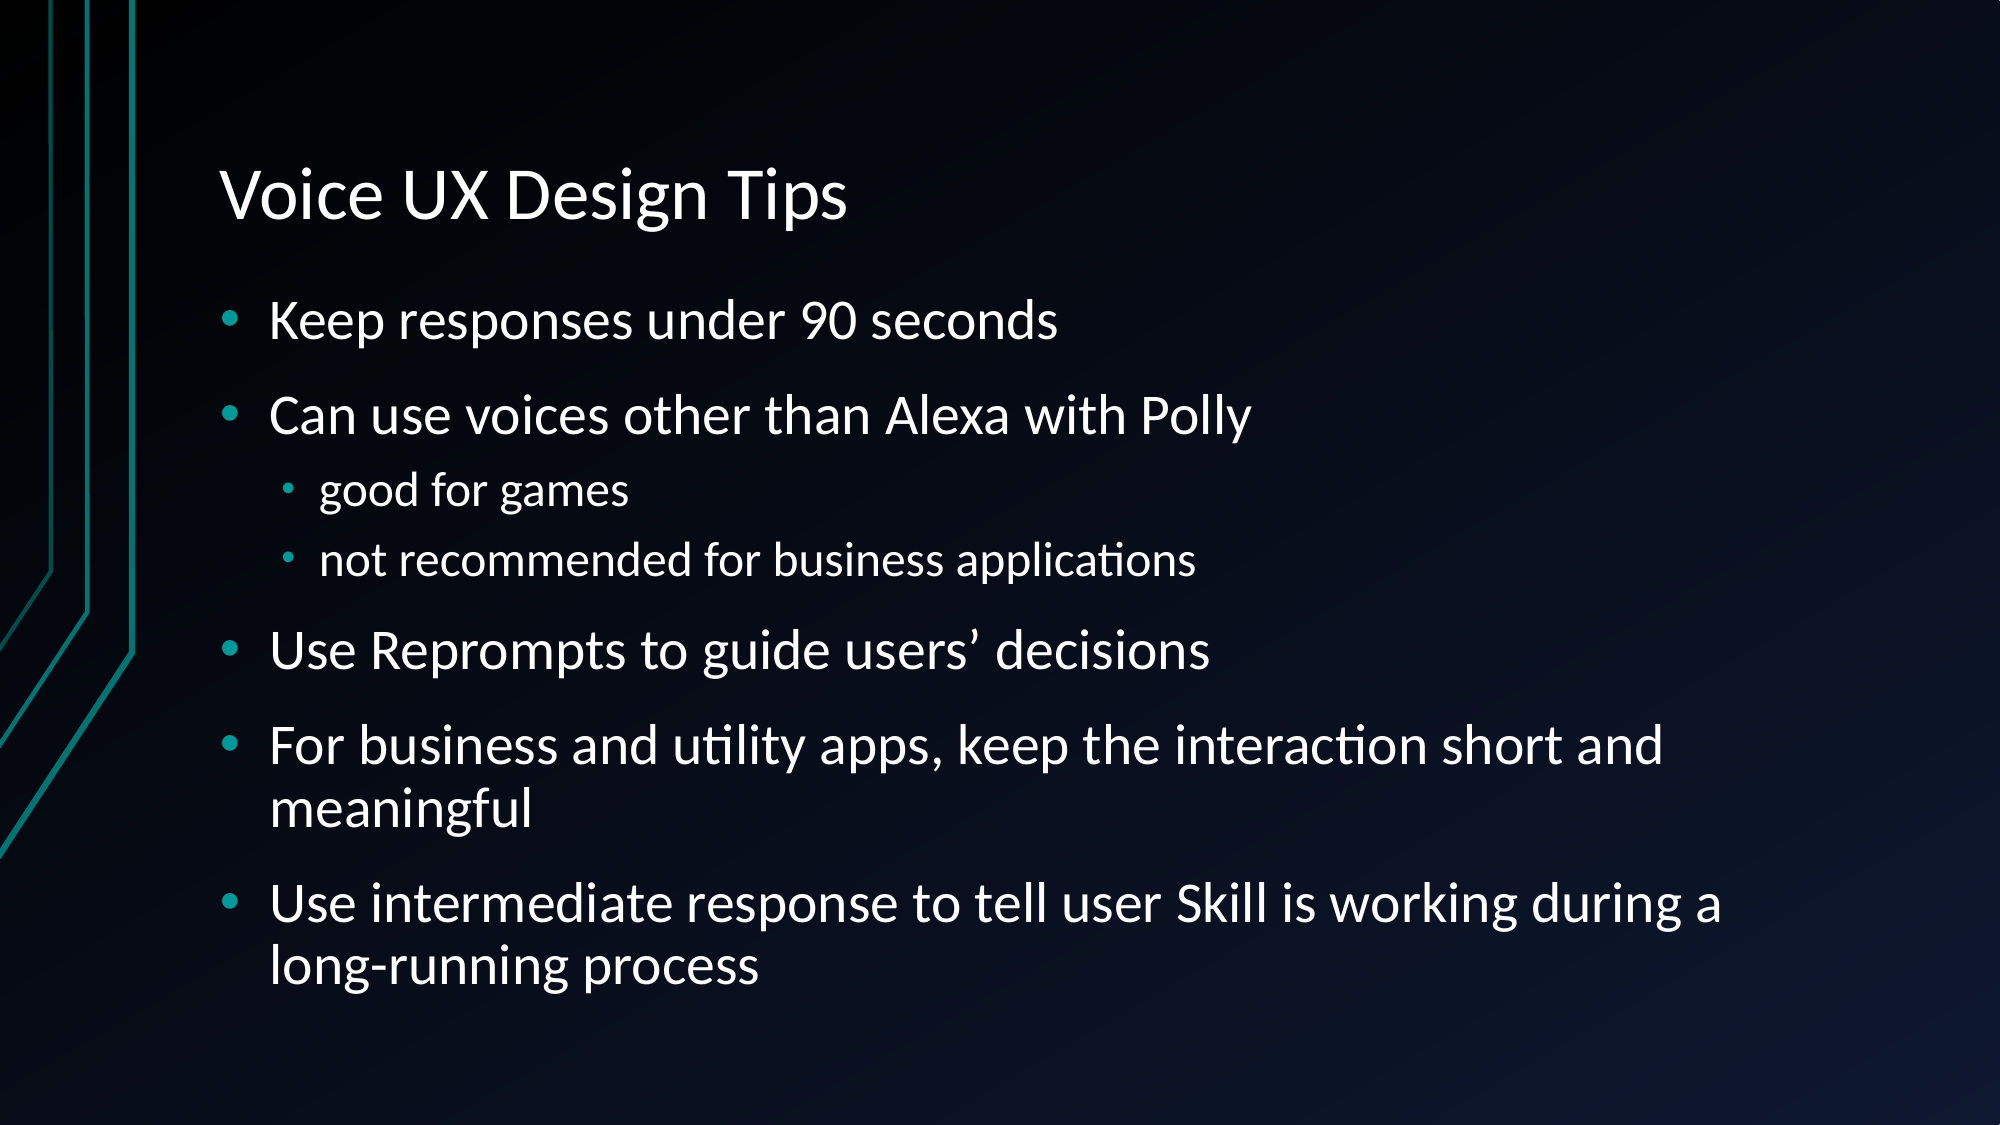

# Voice UX Design Tips
Keep responses under 90 seconds
Can use voices other than Alexa with Polly
good for games
not recommended for business applications
Use Reprompts to guide users’ decisions
For business and utility apps, keep the interaction short and meaningful
Use intermediate response to tell user Skill is working during a long-running process